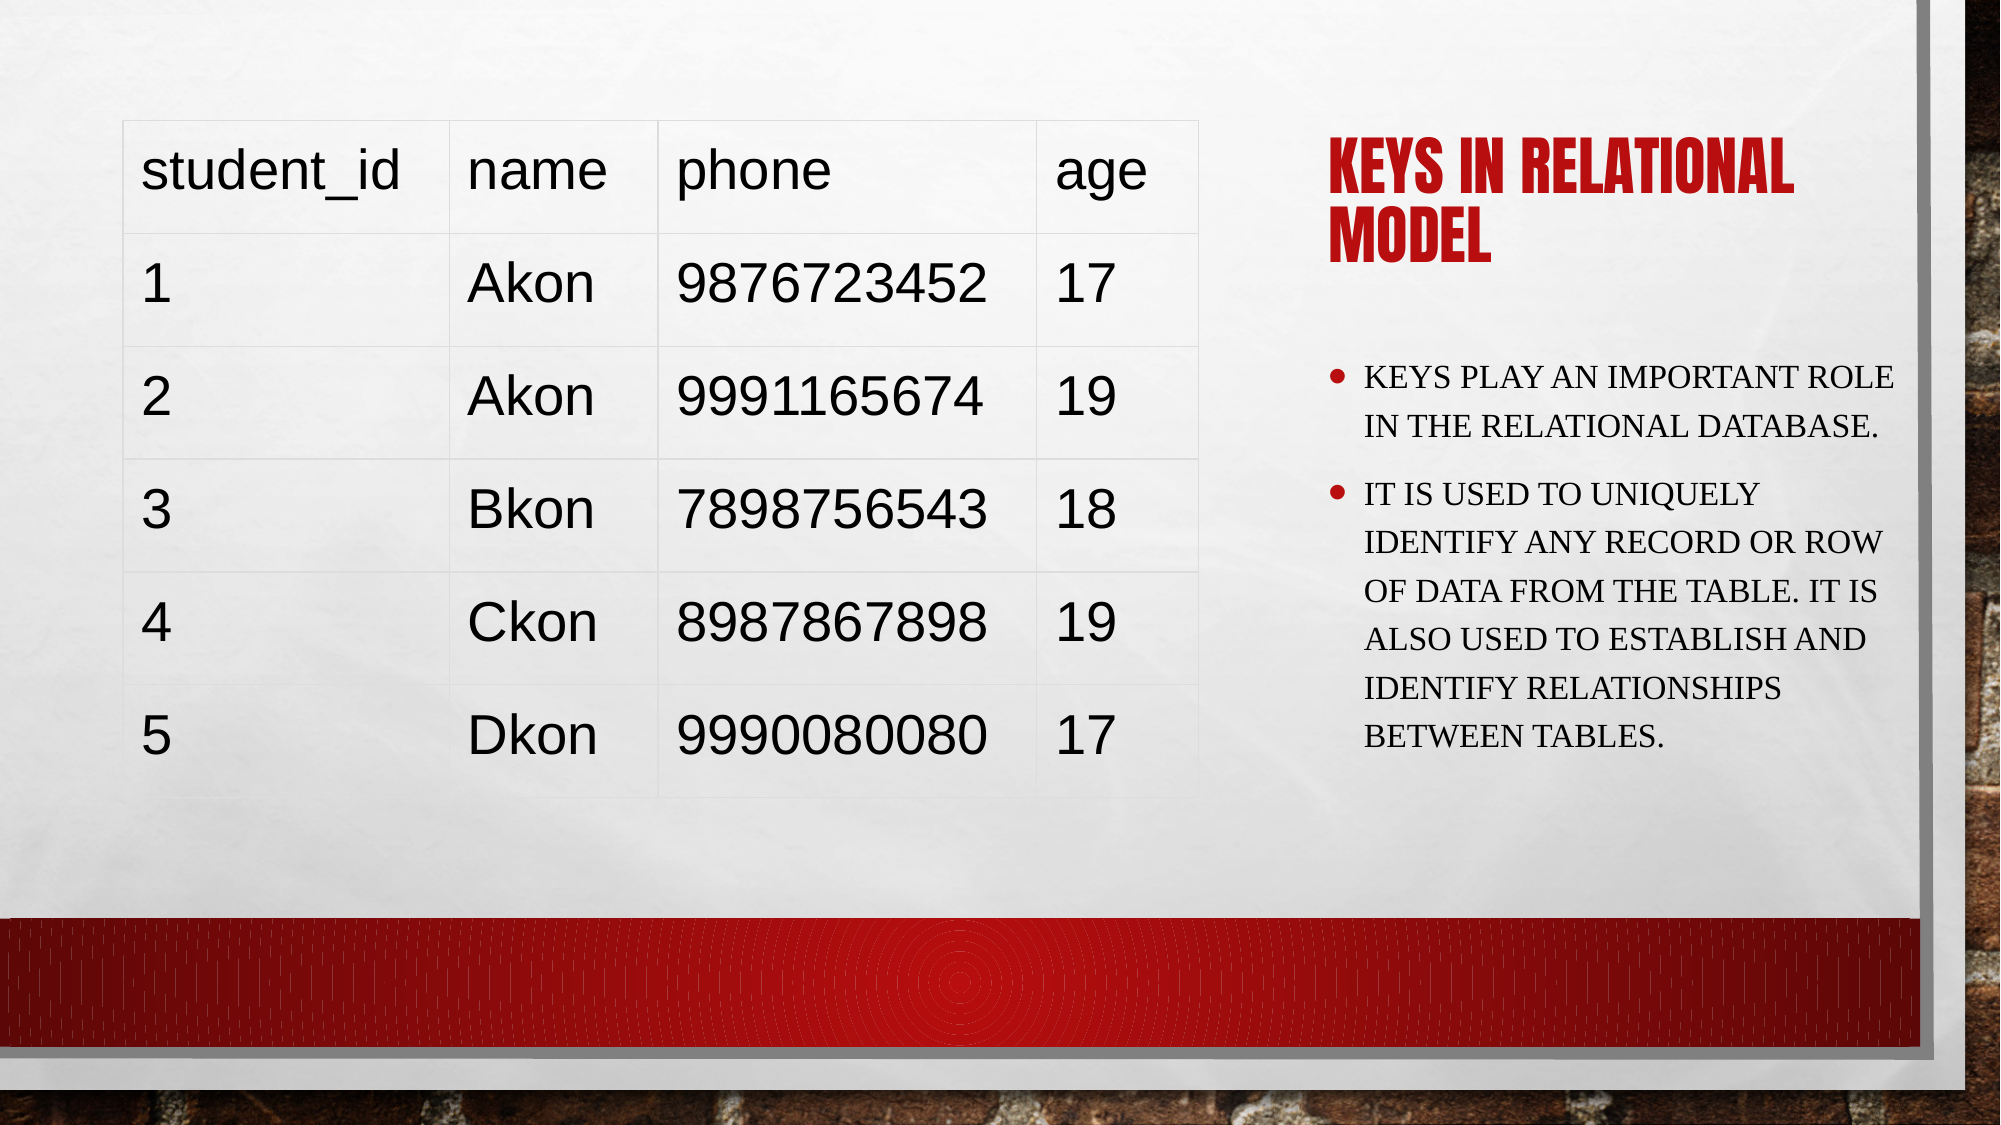

# Keys in relational model
| student\_id | name | phone | age |
| --- | --- | --- | --- |
| 1 | Akon | 9876723452 | 17 |
| 2 | Akon | 9991165674 | 19 |
| 3 | Bkon | 7898756543 | 18 |
| 4 | Ckon | 8987867898 | 19 |
| 5 | Dkon | 9990080080 | 17 |
Keys play an important role in the relational database.
It is used to uniquely identify any record or row of data from the table. It is also used to establish and identify relationships between tables.